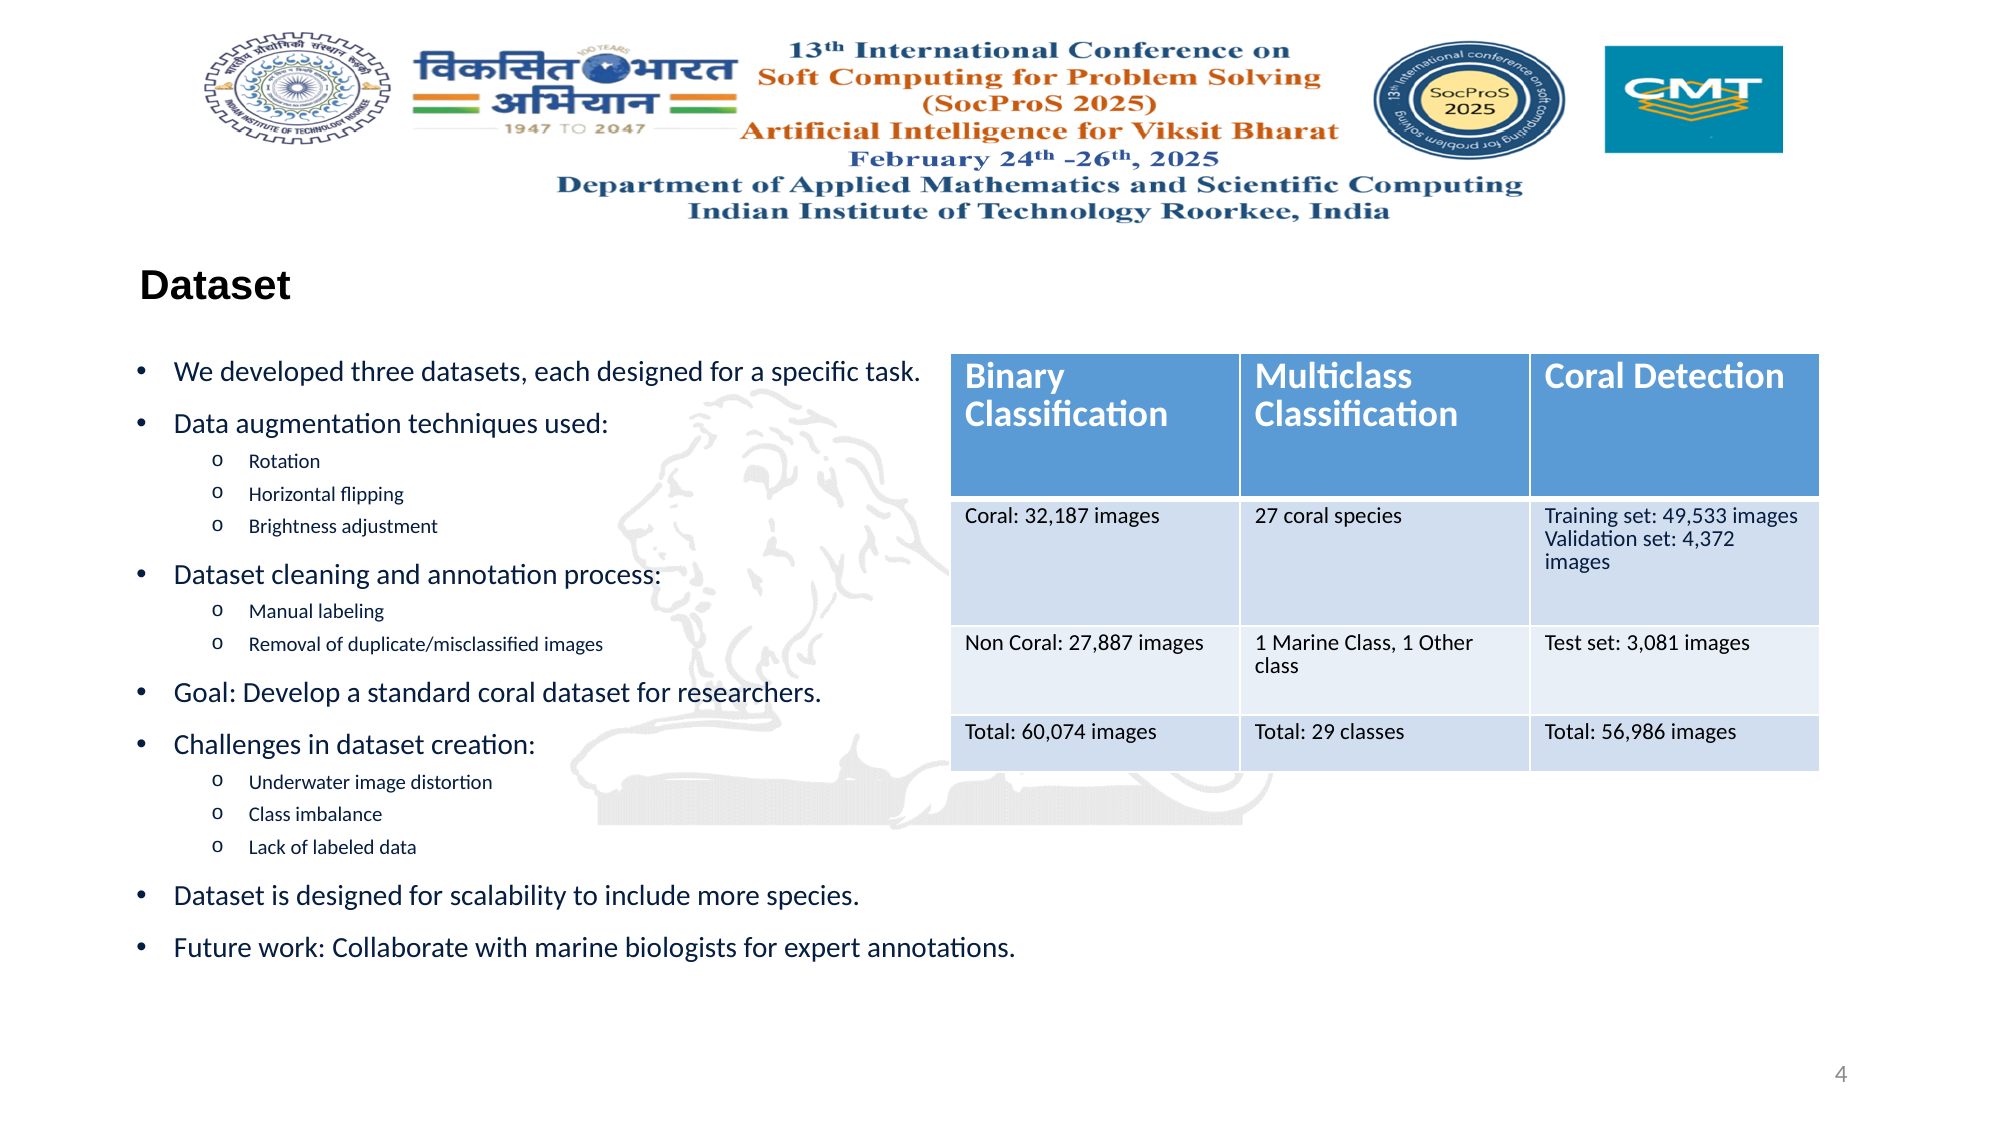

# Dataset

We developed three datasets, each designed for a specific task.
Data augmentation techniques used:
Rotation
Horizontal flipping
Brightness adjustment
Dataset cleaning and annotation process:
Manual labeling
Removal of duplicate/misclassified images
Goal: Develop a standard coral dataset for researchers.
Challenges in dataset creation:
Underwater image distortion
Class imbalance
Lack of labeled data
Dataset is designed for scalability to include more species.
Future work: Collaborate with marine biologists for expert annotations.

| Binary Classification | Multiclass Classification | Coral Detection |
| --- | --- | --- |
| Coral: 32,187 images | 27 coral species | Training set: 49,533 images Validation set: 4,372 images |
| Non Coral: 27,887 images | 1 Marine Class, 1 Other class | Test set: 3,081 images |
| Total: 60,074 images | Total: 29 classes | Total: 56,986 images |
4